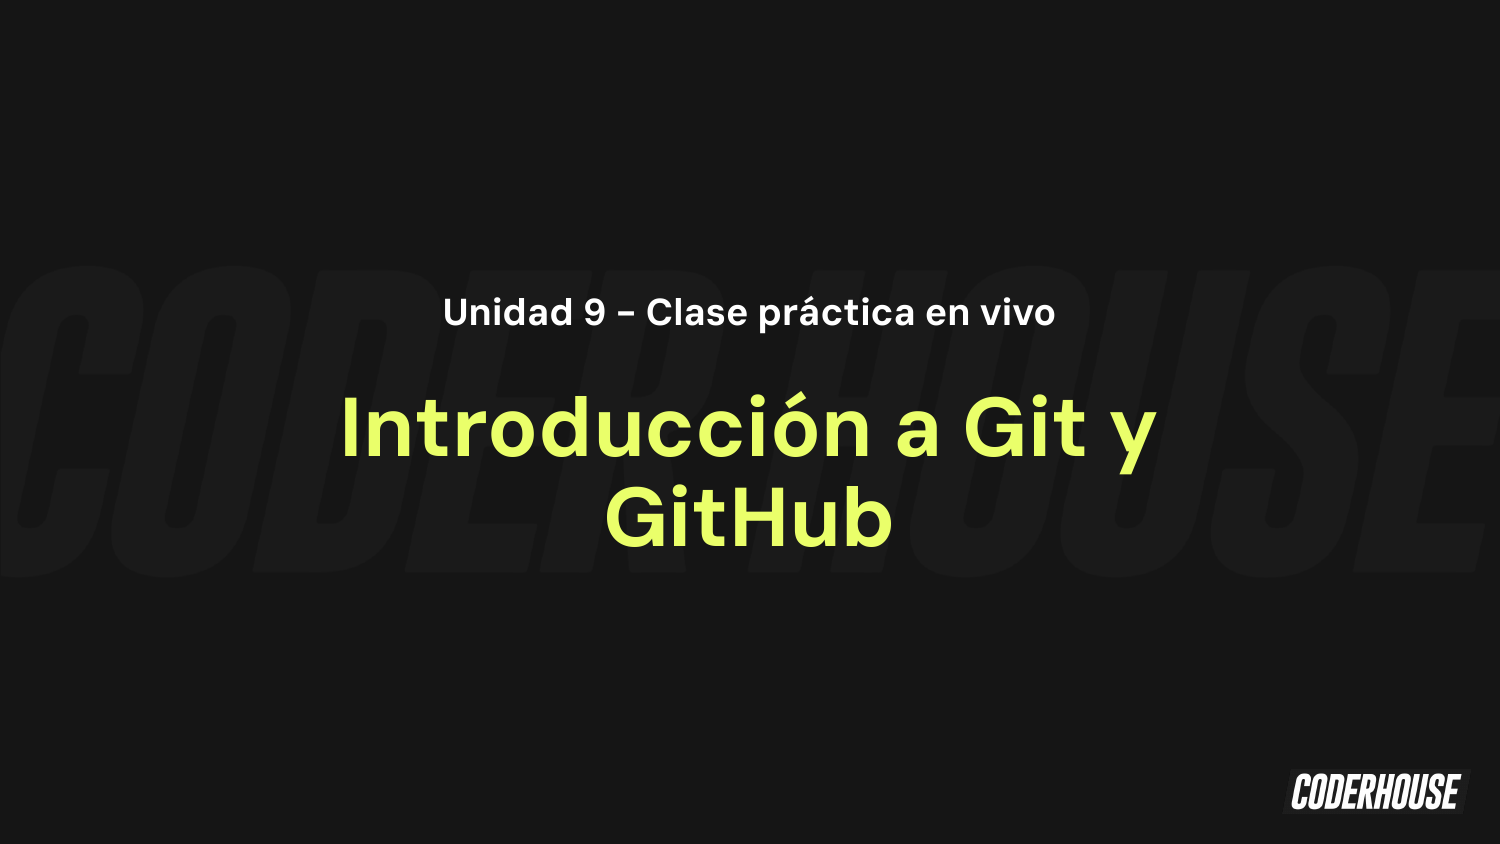

Unidad 9 - Clase práctica en vivo
Introducción a Git y GitHub